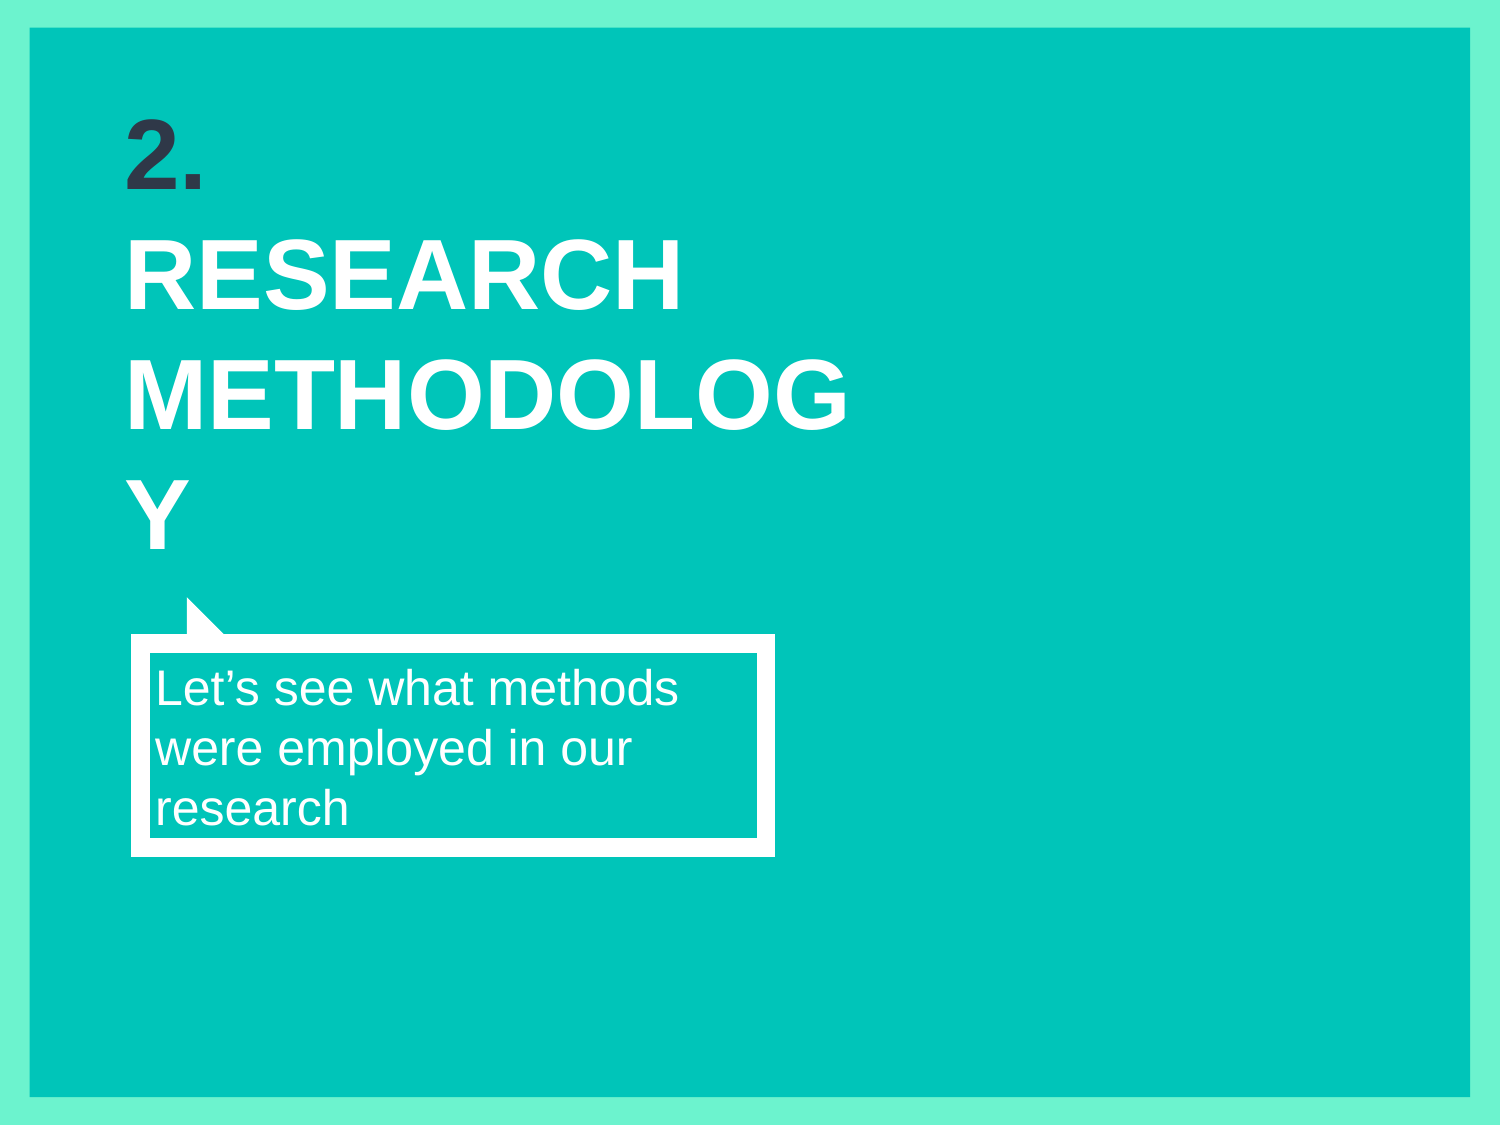

# 2.
RESEARCH METHODOLOGY
Let’s see what methods were employed in our research